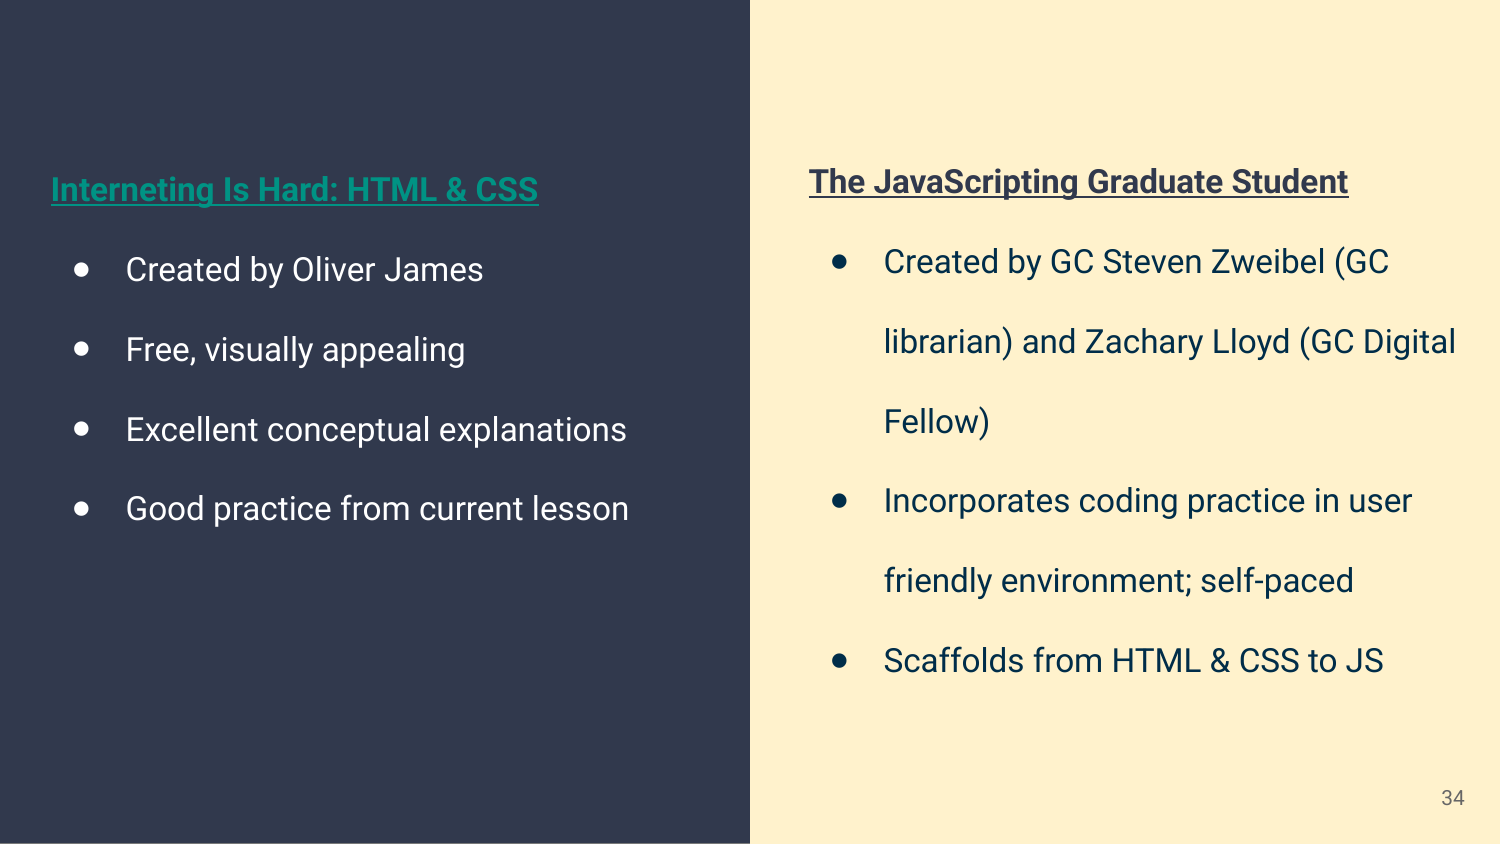

# Interneting Is Hard: HTML & CSS
Created by Oliver James
Free, visually appealing
Excellent conceptual explanations
Good practice from current lesson
The JavaScripting Graduate Student
Created by GC Steven Zweibel (GC librarian) and Zachary Lloyd (GC Digital Fellow)
Incorporates coding practice in user friendly environment; self-paced
Scaffolds from HTML & CSS to JS

34